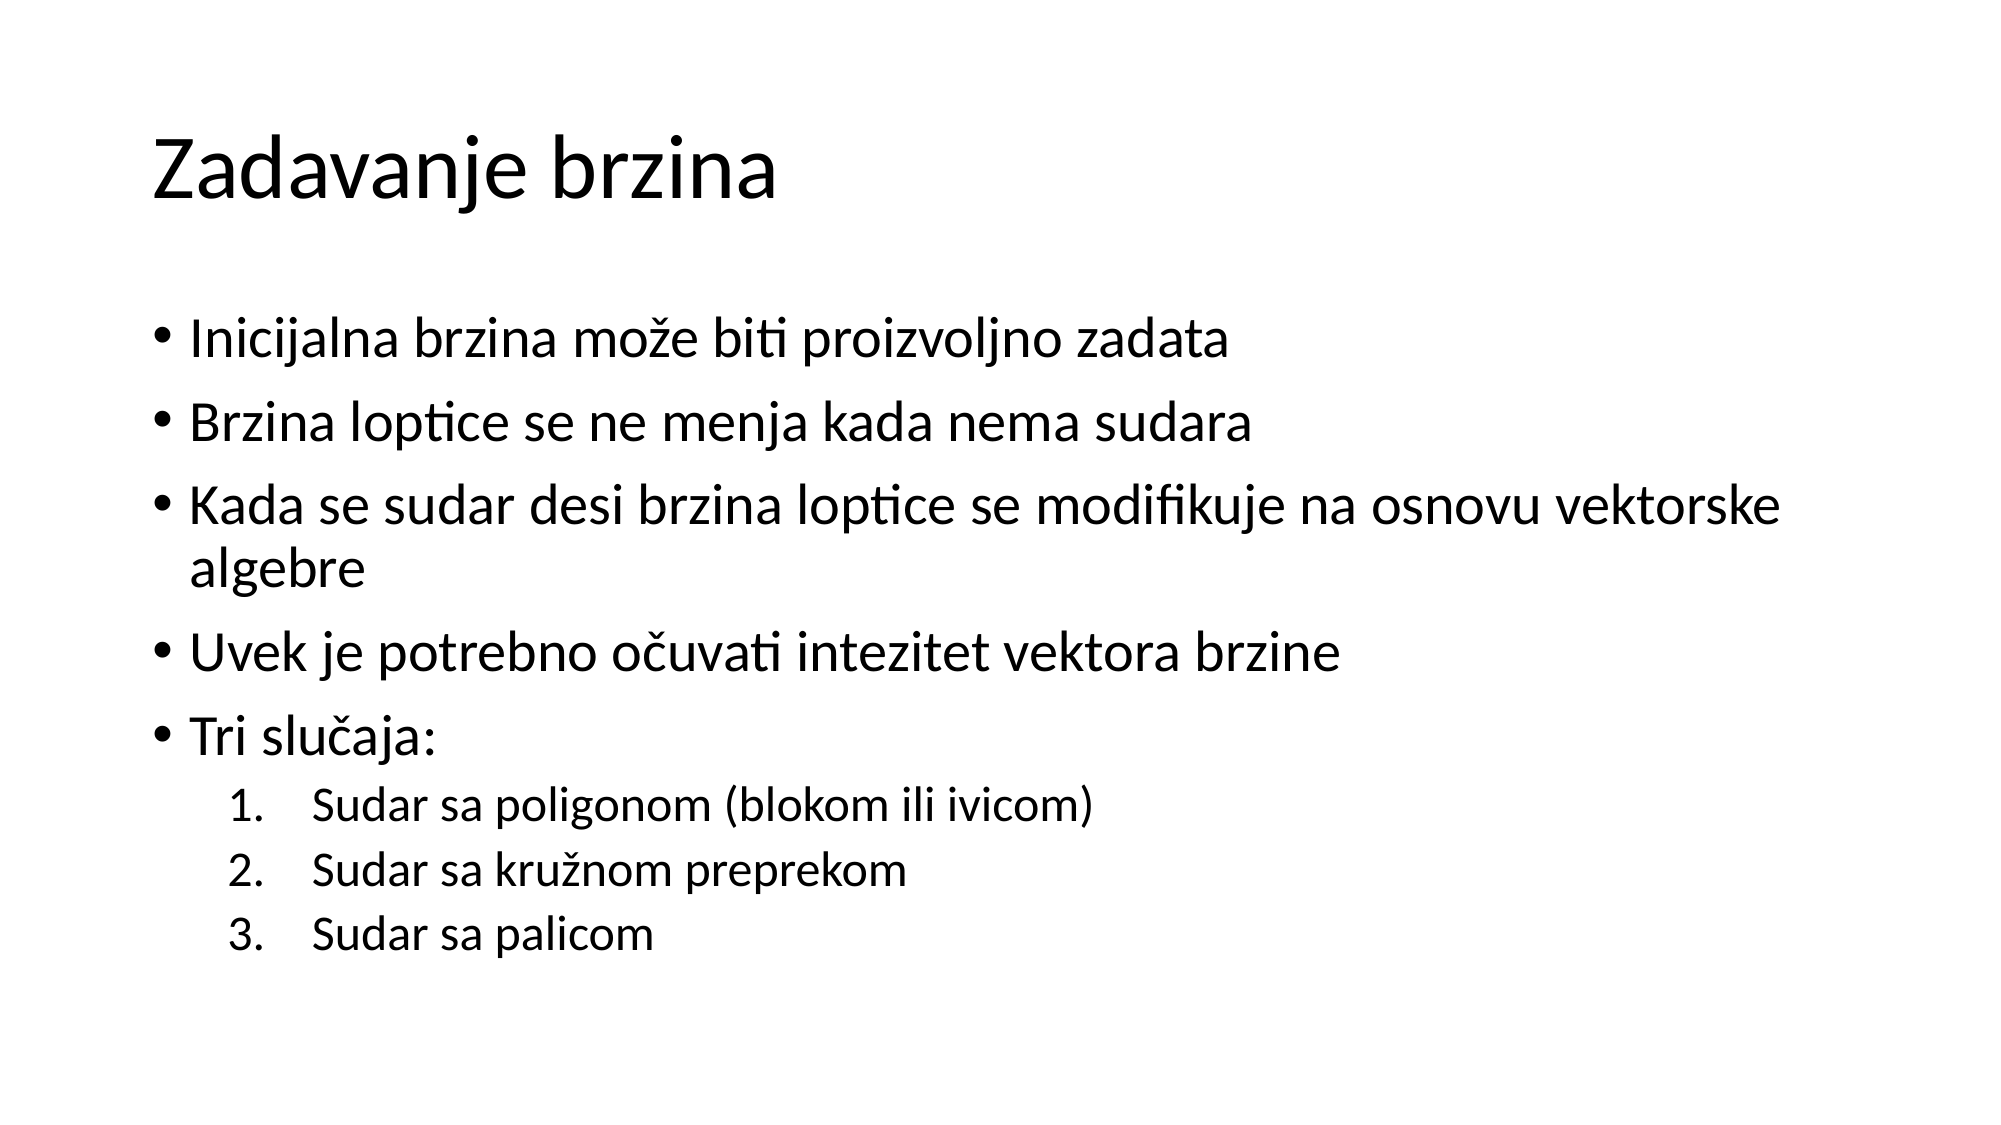

# Zadavanje brzina
Inicijalna brzina može biti proizvoljno zadata
Brzina loptice se ne menja kada nema sudara
Kada se sudar desi brzina loptice se modifikuje na osnovu vektorske algebre
Uvek je potrebno očuvati intezitet vektora brzine
Tri slučaja:
Sudar sa poligonom (blokom ili ivicom)
Sudar sa kružnom preprekom
Sudar sa palicom